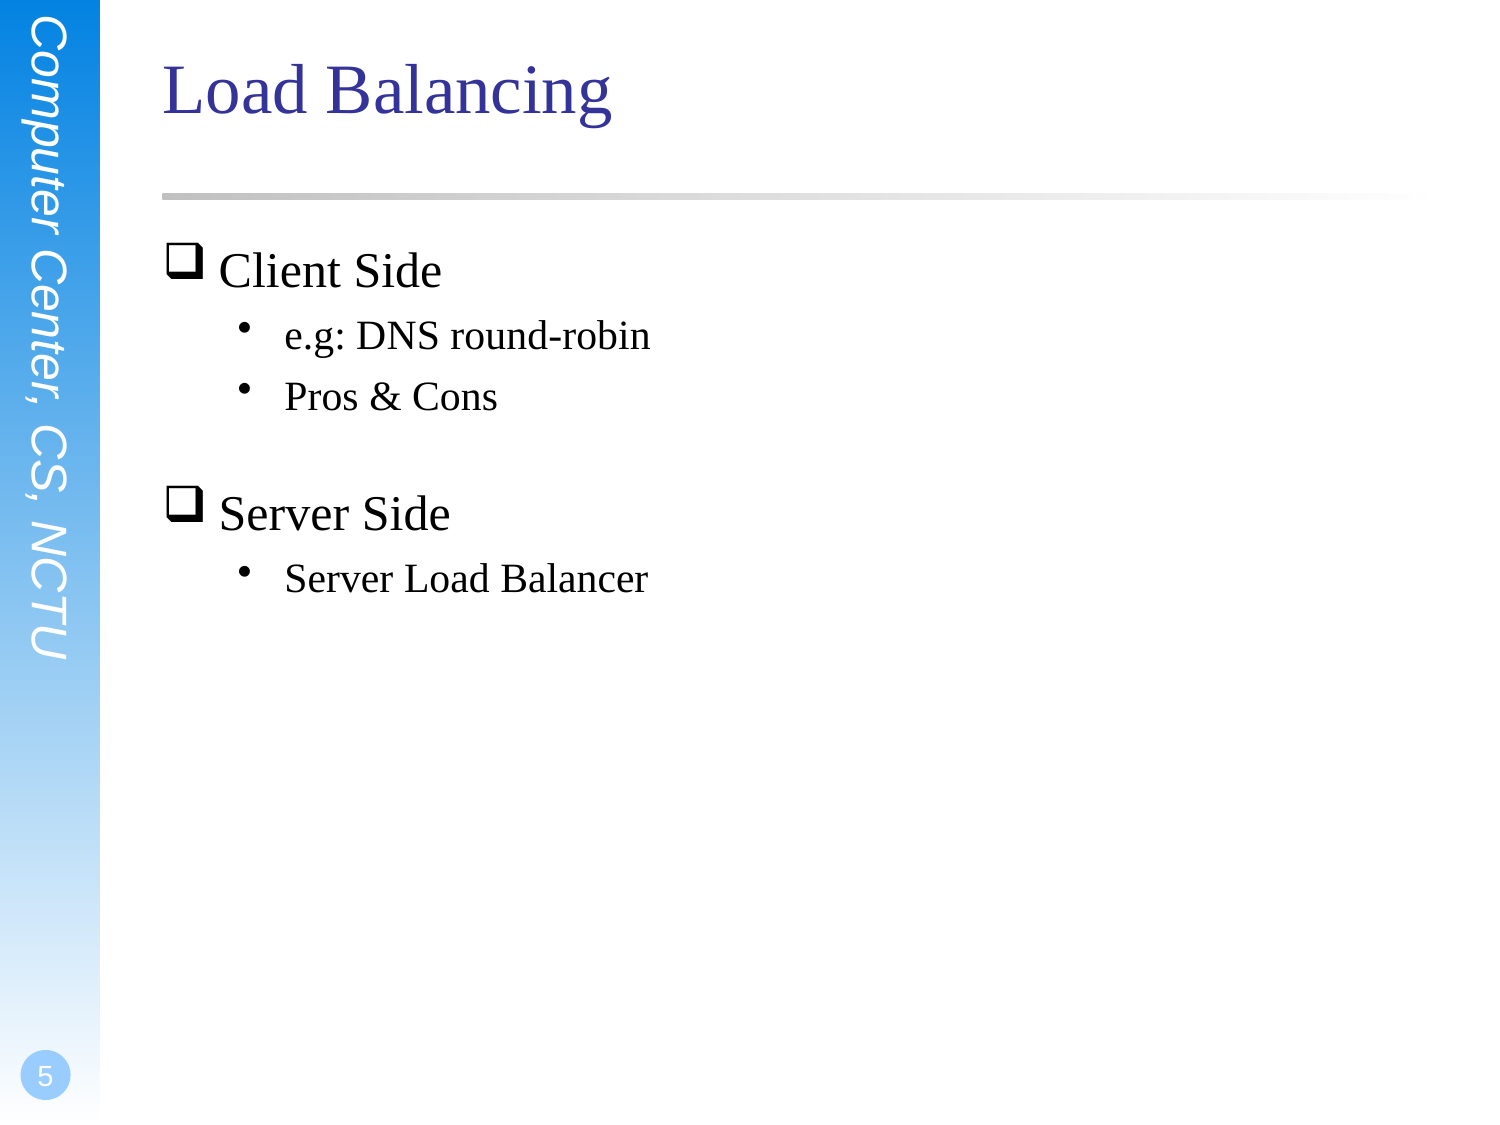

# Load Balancing
Client Side
e.g: DNS round-robin
Pros & Cons
Server Side
Server Load Balancer